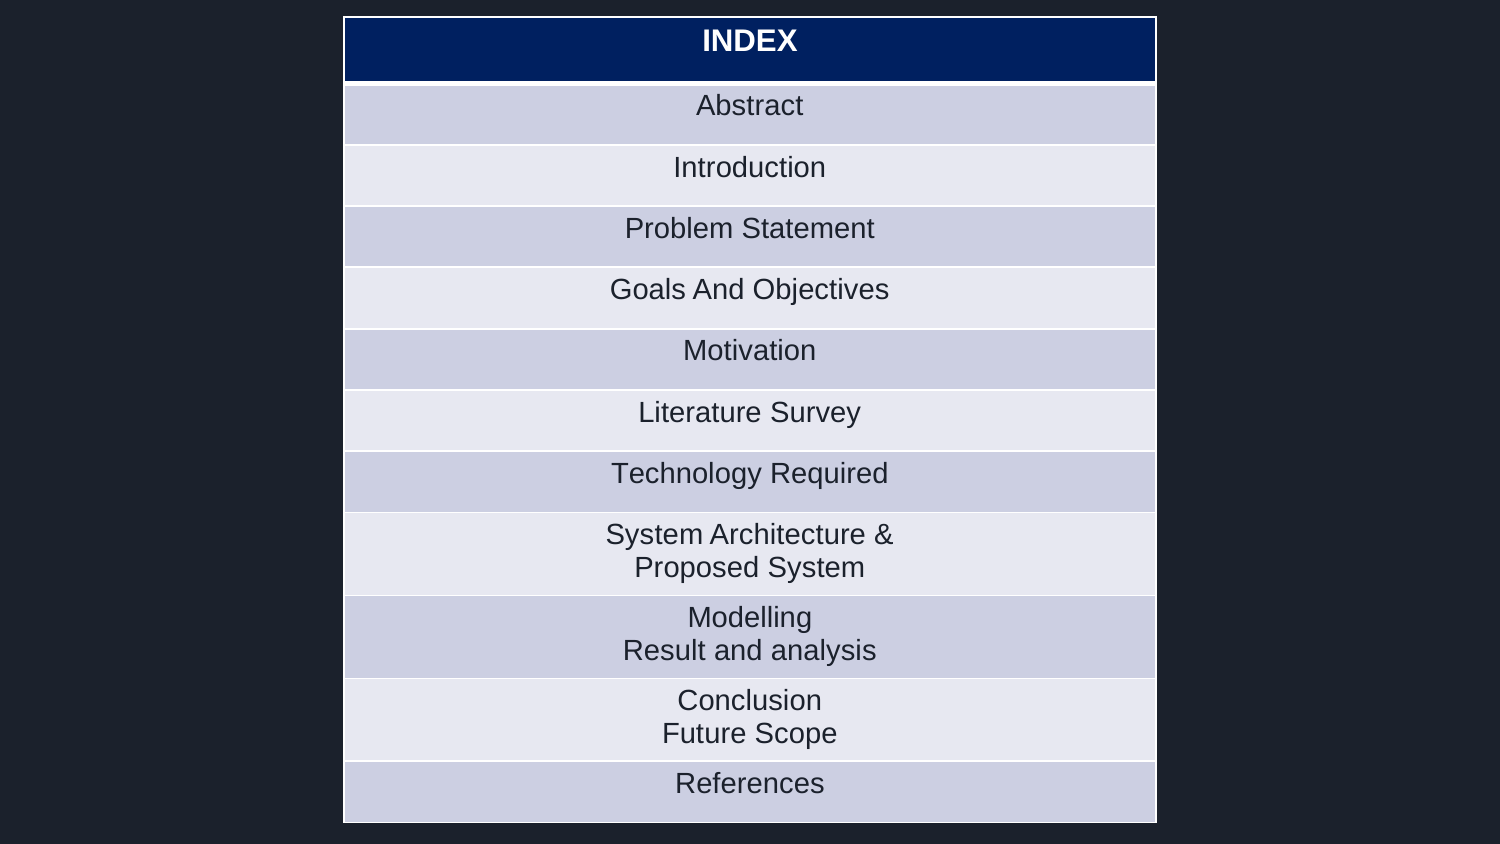

| INDEX |
| --- |
| Abstract |
| Introduction |
| Problem Statement |
| Goals And Objectives |
| Motivation |
| Literature Survey |
| Technology Required |
| System Architecture & Proposed System |
| Modelling Result and analysis |
| Conclusion Future Scope |
| References |